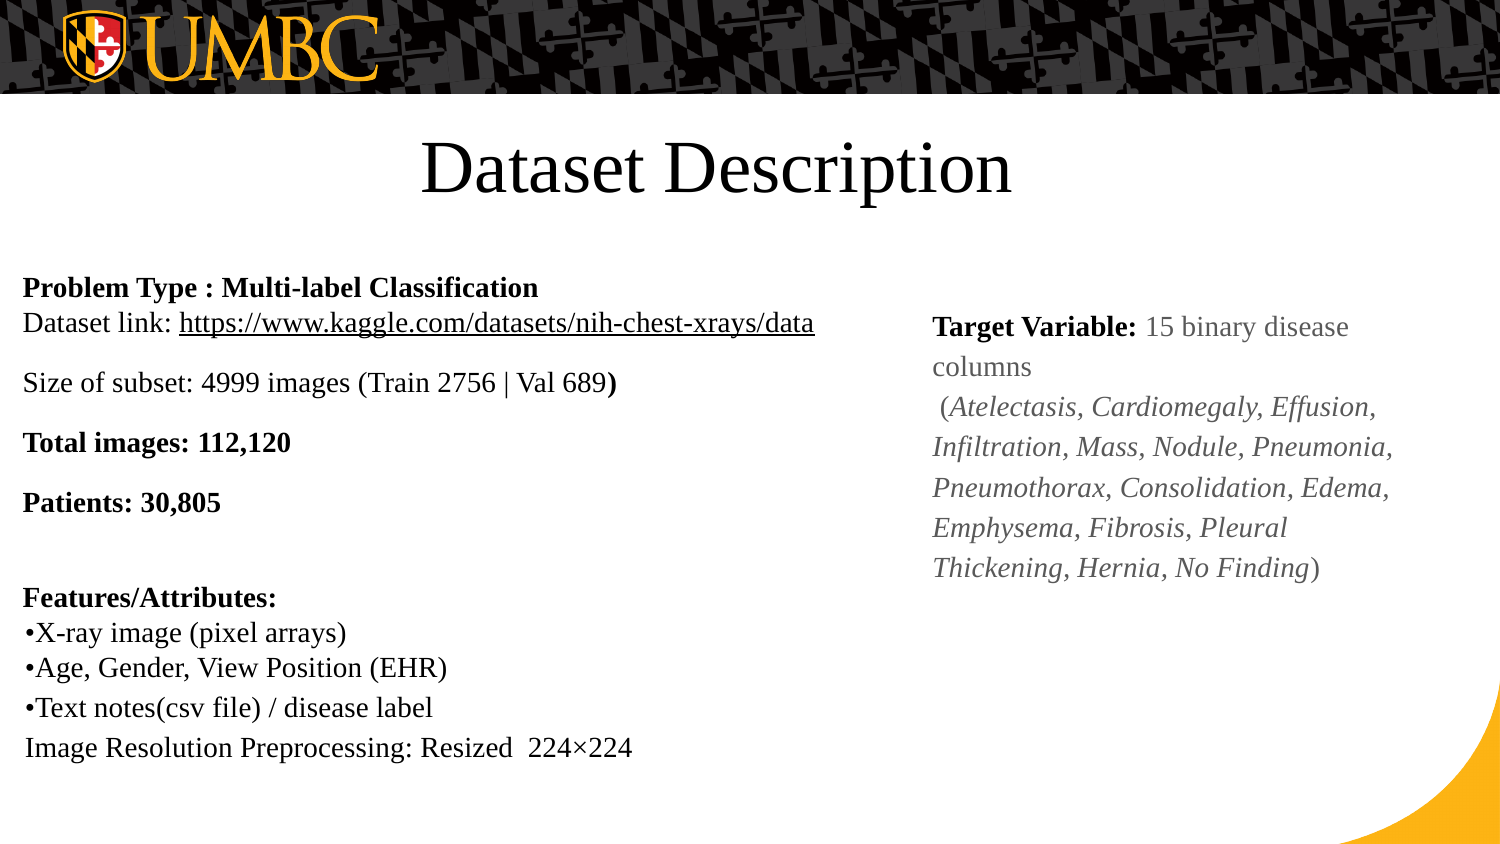

# Dataset Description
Problem Type : Multi-label Classification
Dataset link: https://www.kaggle.com/datasets/nih-chest-xrays/data
Size of subset: 4999 images (Train 2756 | Val 689)
Total images: 112,120
Patients: 30,805
Features/Attributes:
•X-ray image (pixel arrays)
•Age, Gender, View Position (EHR)
•Text notes(csv file) / disease label
Image Resolution Preprocessing: Resized  224×224

Target Variable: 15 binary disease columns
 (Atelectasis, Cardiomegaly, Effusion, Infiltration, Mass, Nodule, Pneumonia, Pneumothorax, Consolidation, Edema, Emphysema, Fibrosis, Pleural Thickening, Hernia, No Finding)